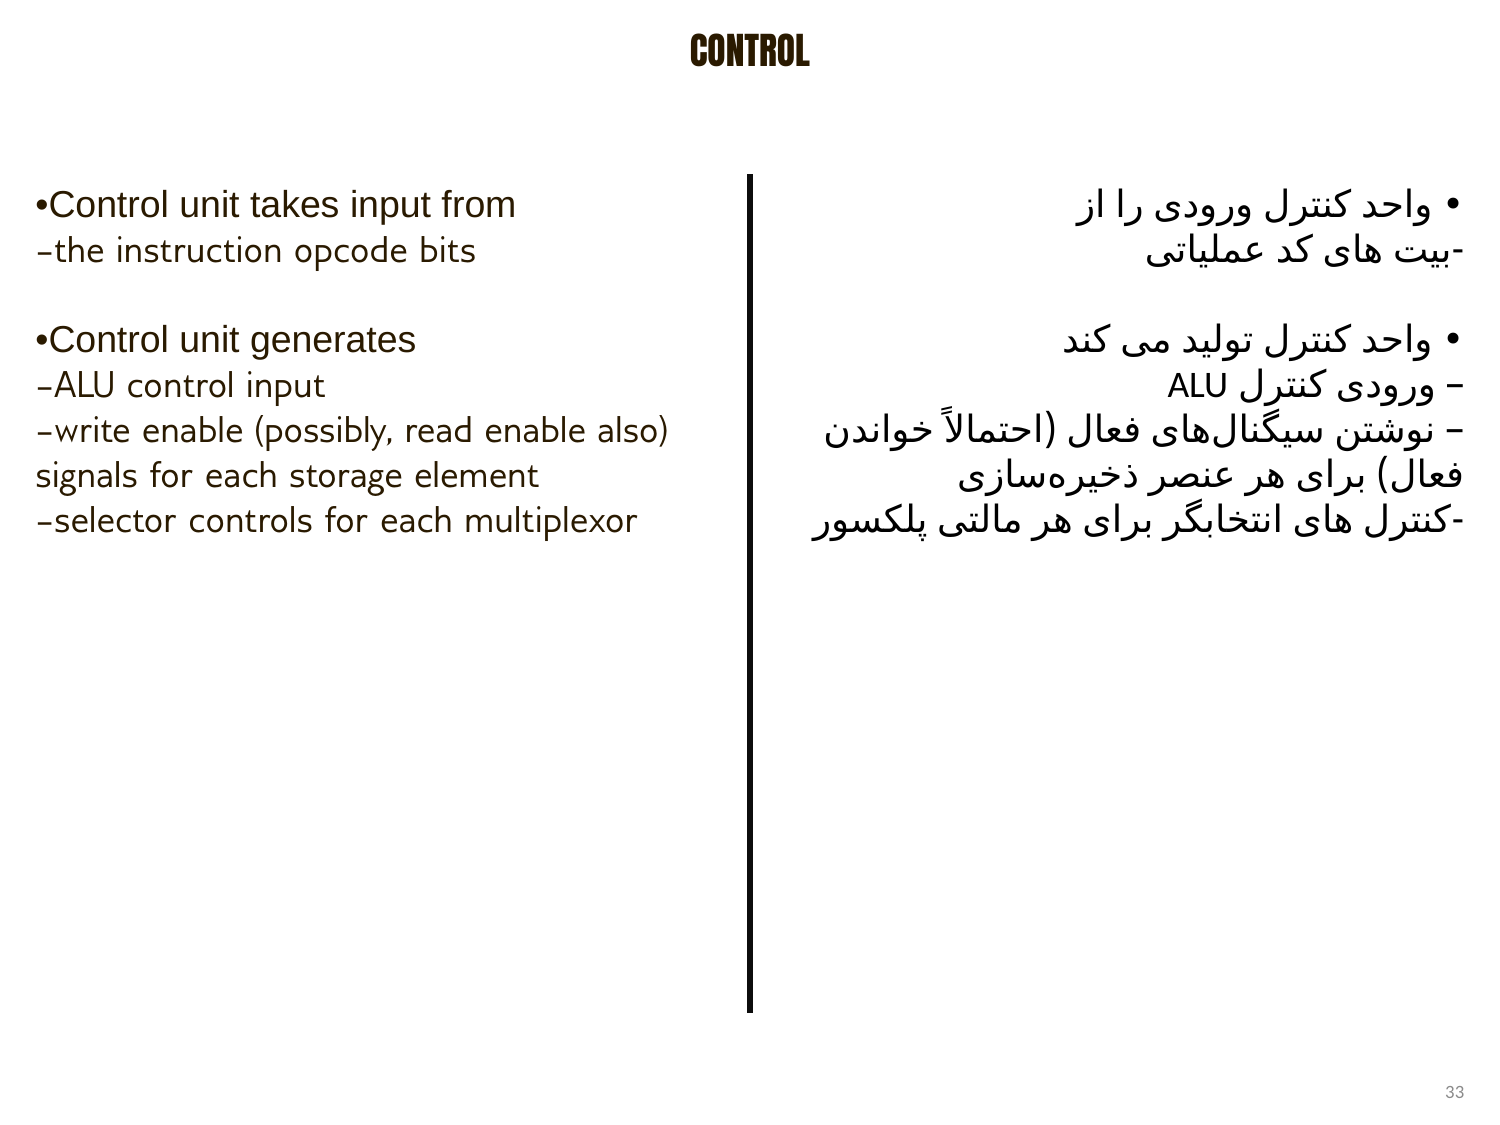

CONTROL
•Control unit takes input from
–the instruction opcode bits

•Control unit generates
–ALU control input
–write enable (possibly, read enable also) signals for each storage element
–selector controls for each multiplexor
• واحد کنترل ورودی را از
-بیت های کد عملیاتی

• واحد کنترل تولید می کند
– ورودی کنترل ALU
– نوشتن سیگنال‌های فعال (احتمالاً خواندن فعال) برای هر عنصر ذخیره‌سازی
-کنترل های انتخابگر برای هر مالتی پلکسور